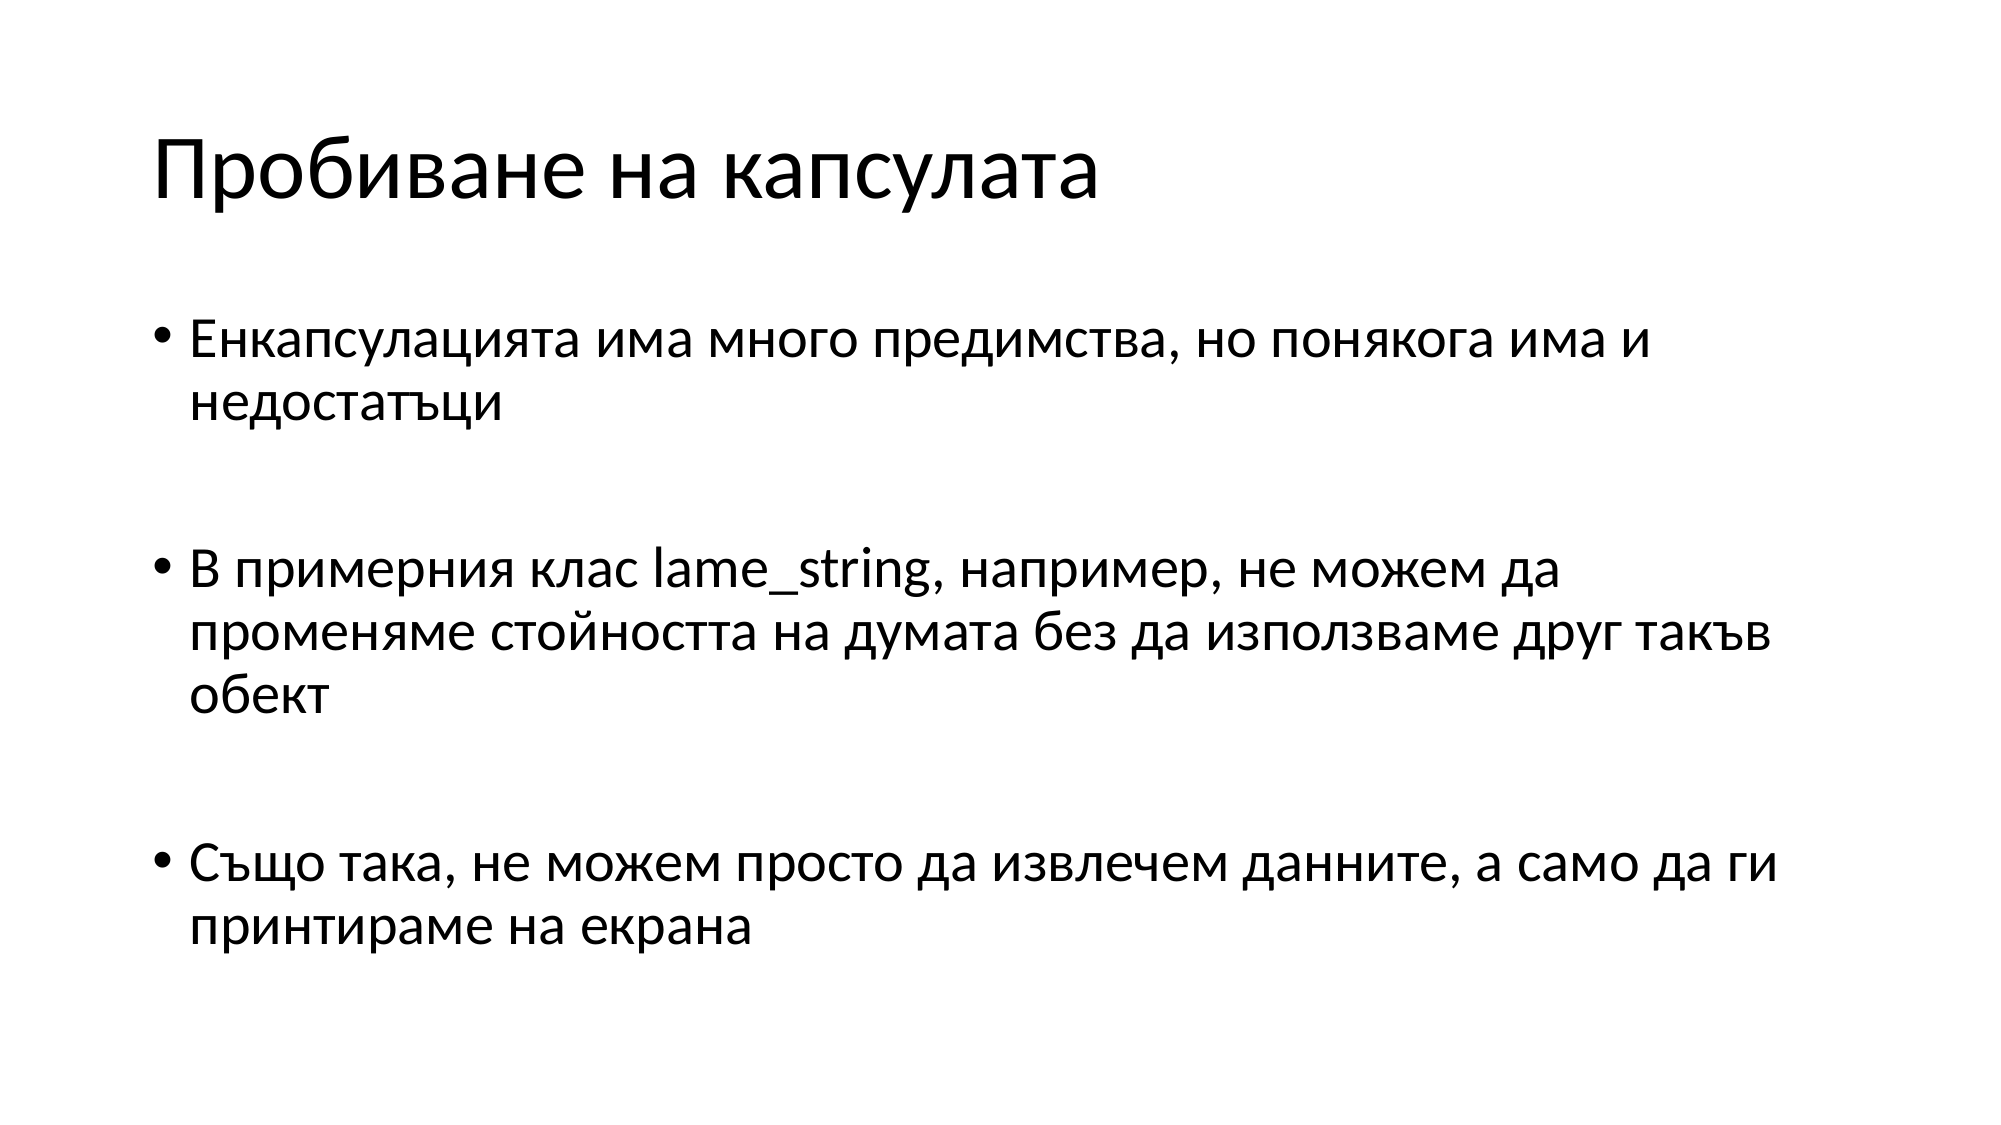

# Пробиване на капсулата
Енкапсулацията има много предимства, но понякога има и недостатъци

В примерния клас lame_string, например, не можем да променяме стойността на думата без да използваме друг такъв обект

Също така, не можем просто да извлечем данните, а само да ги принтираме на екрана